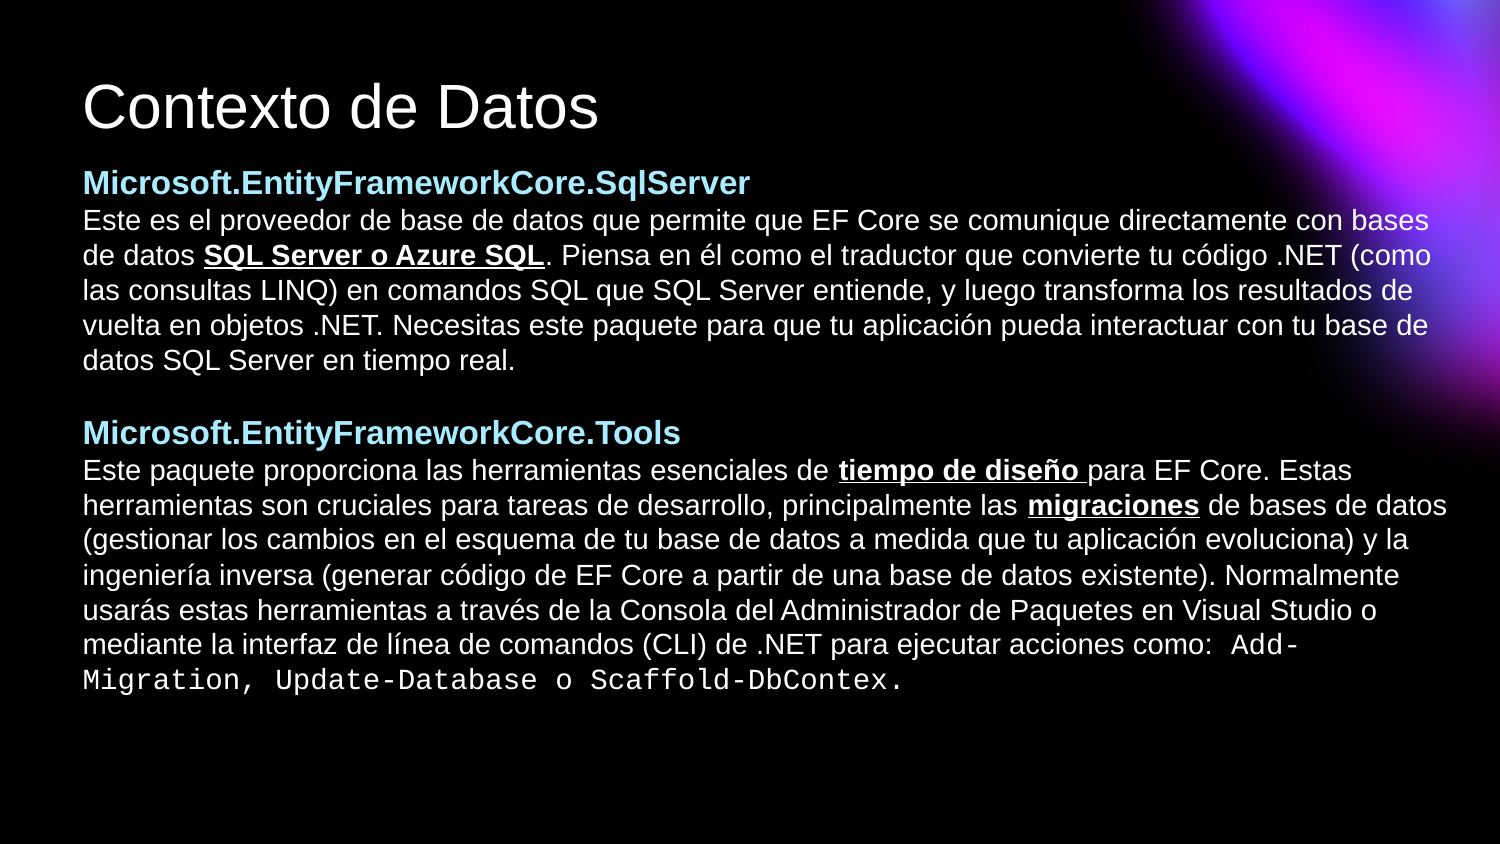

# Contexto de Datos
Microsoft.EntityFrameworkCore.SqlServer
Este es el proveedor de base de datos que permite que EF Core se comunique directamente con bases de datos SQL Server o Azure SQL. Piensa en él como el traductor que convierte tu código .NET (como las consultas LINQ) en comandos SQL que SQL Server entiende, y luego transforma los resultados de vuelta en objetos .NET. Necesitas este paquete para que tu aplicación pueda interactuar con tu base de datos SQL Server en tiempo real.

Microsoft.EntityFrameworkCore.Tools
Este paquete proporciona las herramientas esenciales de tiempo de diseño para EF Core. Estas herramientas son cruciales para tareas de desarrollo, principalmente las migraciones de bases de datos (gestionar los cambios en el esquema de tu base de datos a medida que tu aplicación evoluciona) y la ingeniería inversa (generar código de EF Core a partir de una base de datos existente). Normalmente usarás estas herramientas a través de la Consola del Administrador de Paquetes en Visual Studio o mediante la interfaz de línea de comandos (CLI) de .NET para ejecutar acciones como:  Add-Migration, Update-Database o Scaffold-DbContex.